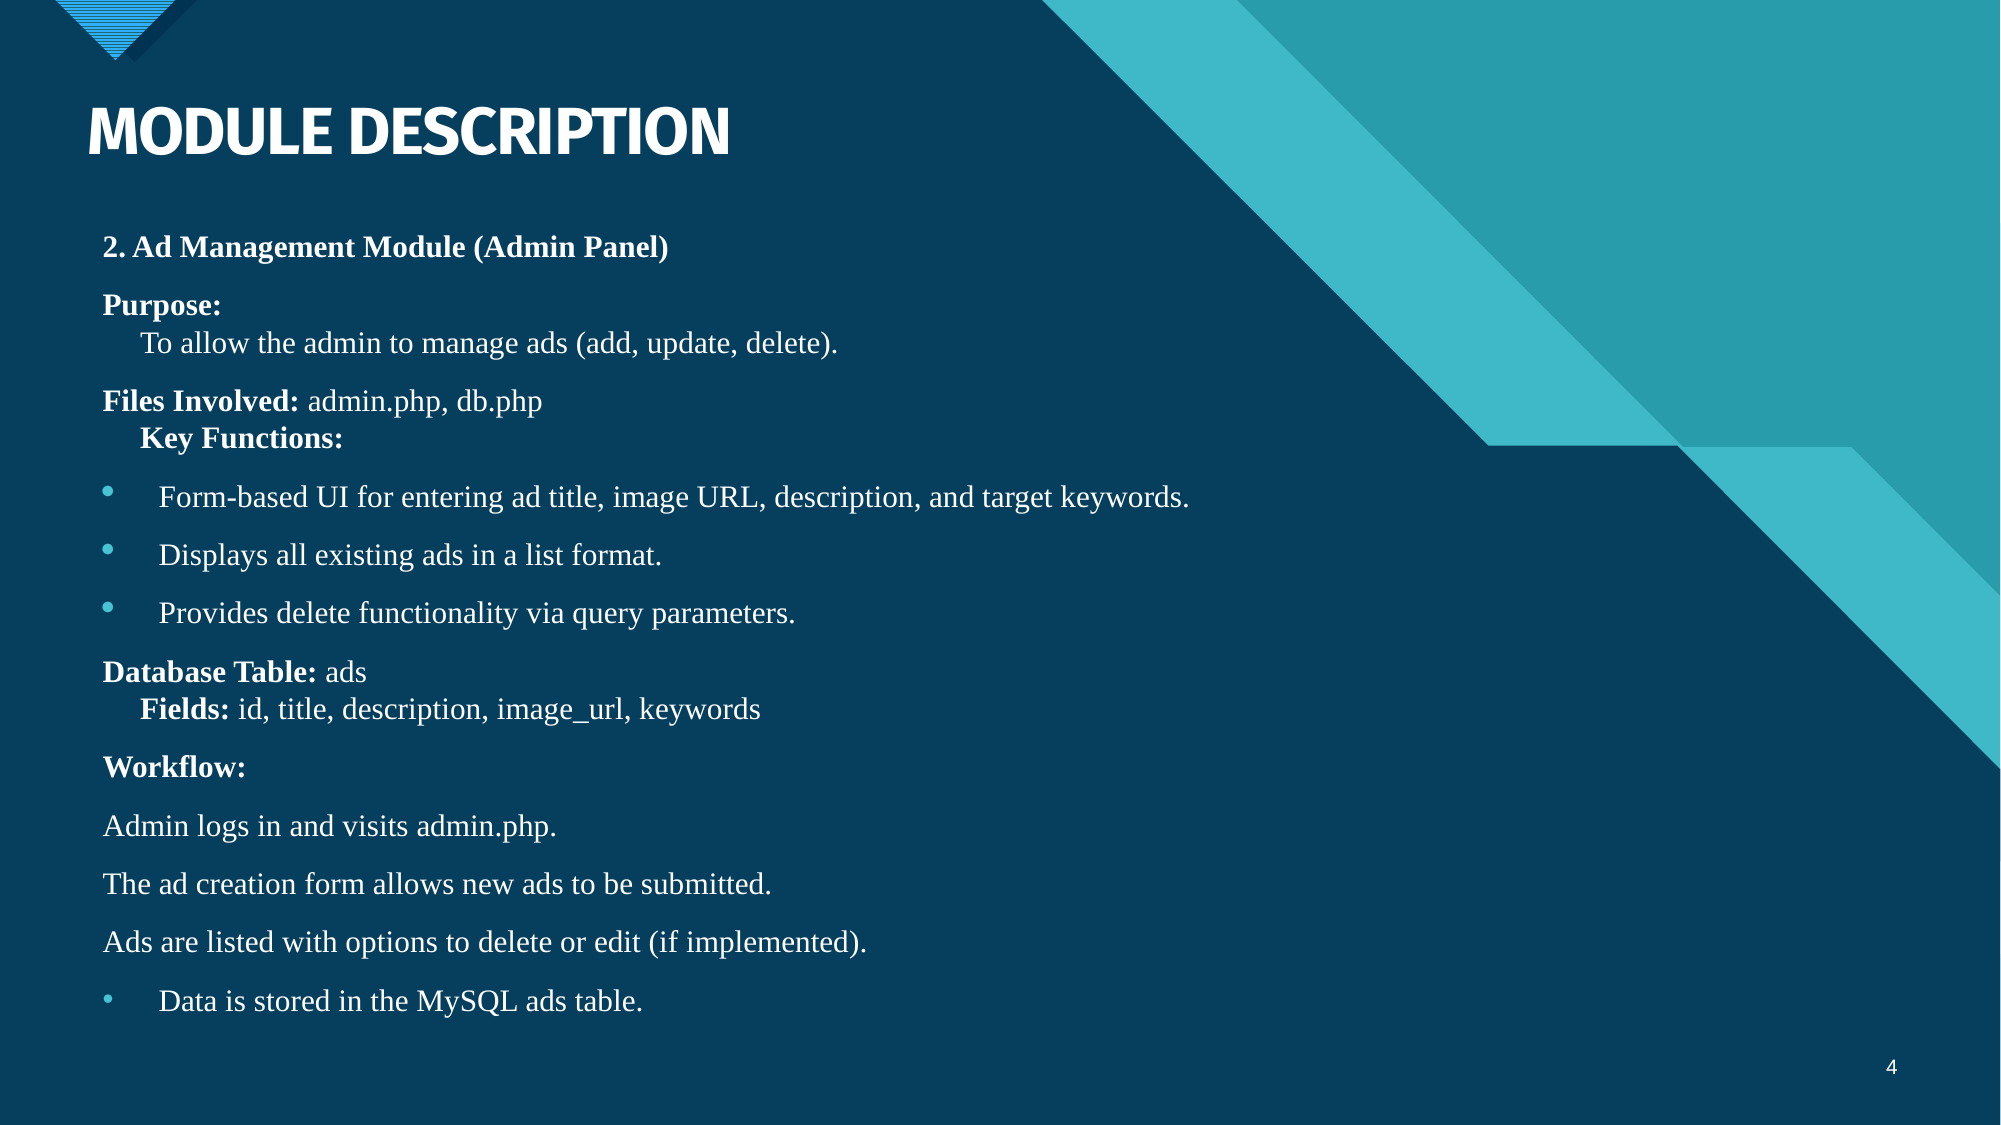

# MODULE DESCRIPTION
2. Ad Management Module (Admin Panel)
Purpose:
To allow the admin to manage ads (add, update, delete).
Files Involved: admin.php, db.php
Key Functions:
Form-based UI for entering ad title, image URL, description, and target keywords.
Displays all existing ads in a list format.
Provides delete functionality via query parameters.
Database Table: ads
Fields: id, title, description, image_url, keywords
Workflow:
Admin logs in and visits admin.php.
The ad creation form allows new ads to be submitted.
Ads are listed with options to delete or edit (if implemented).
Data is stored in the MySQL ads table.

4